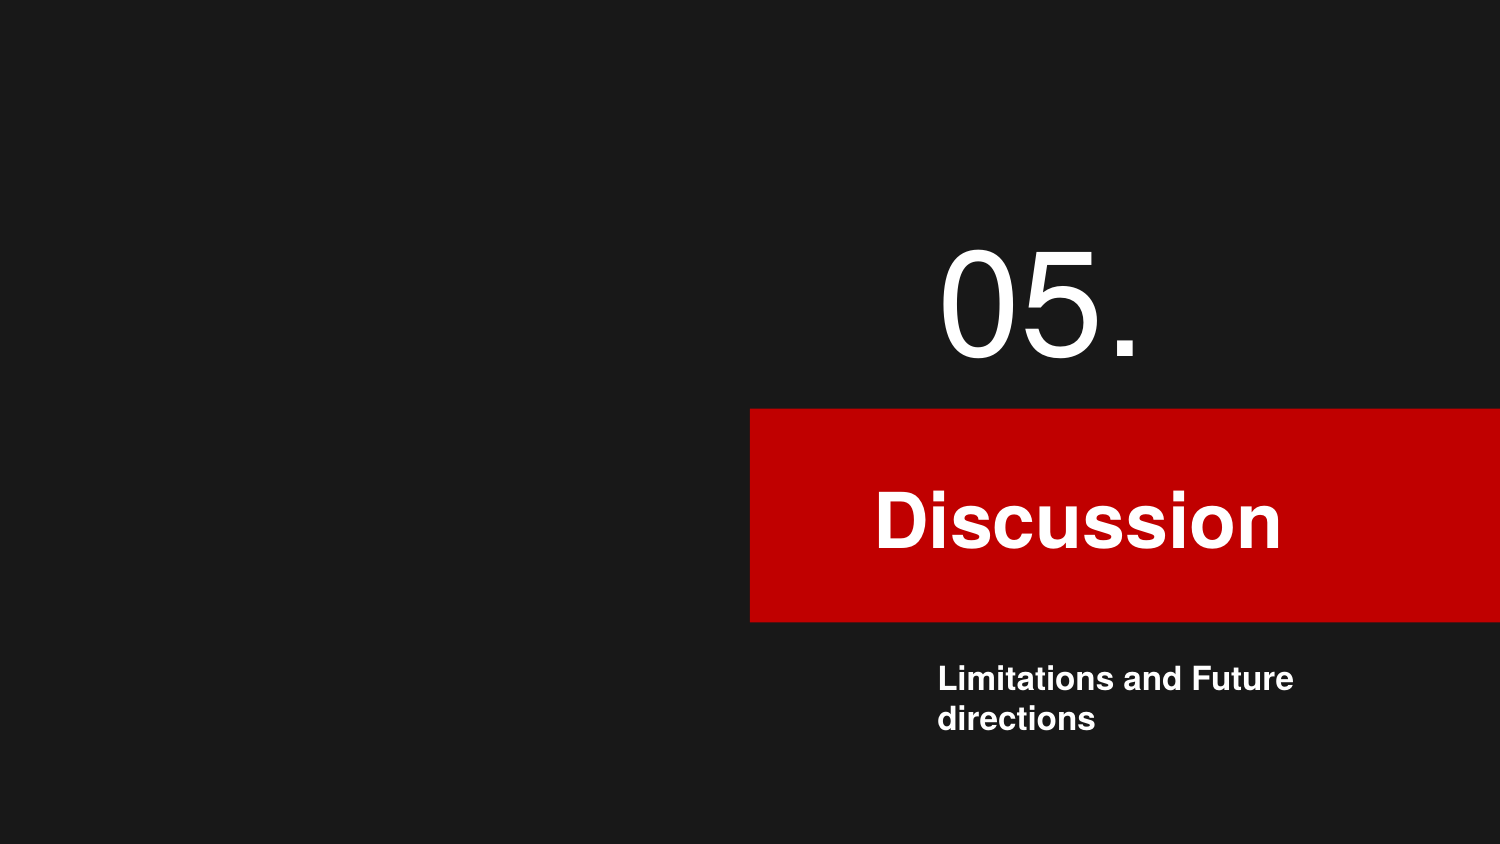

05.

# Discussion
Limitations and Future directions